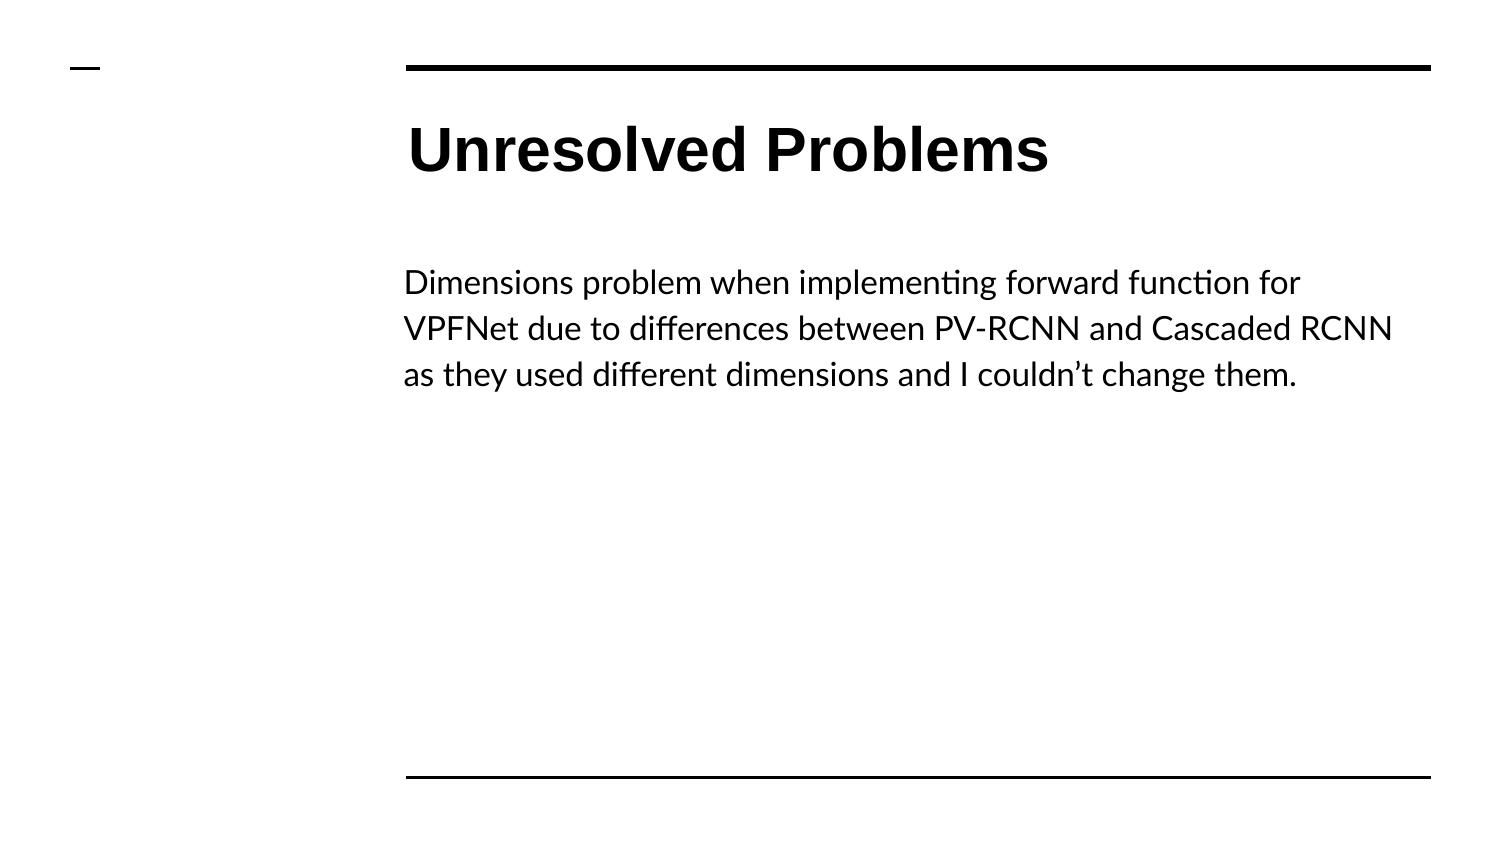

# Unresolved Problems

Dimensions problem when implementing forward function for VPFNet due to differences between PV-RCNN and Cascaded RCNN as they used different dimensions and I couldn’t change them.